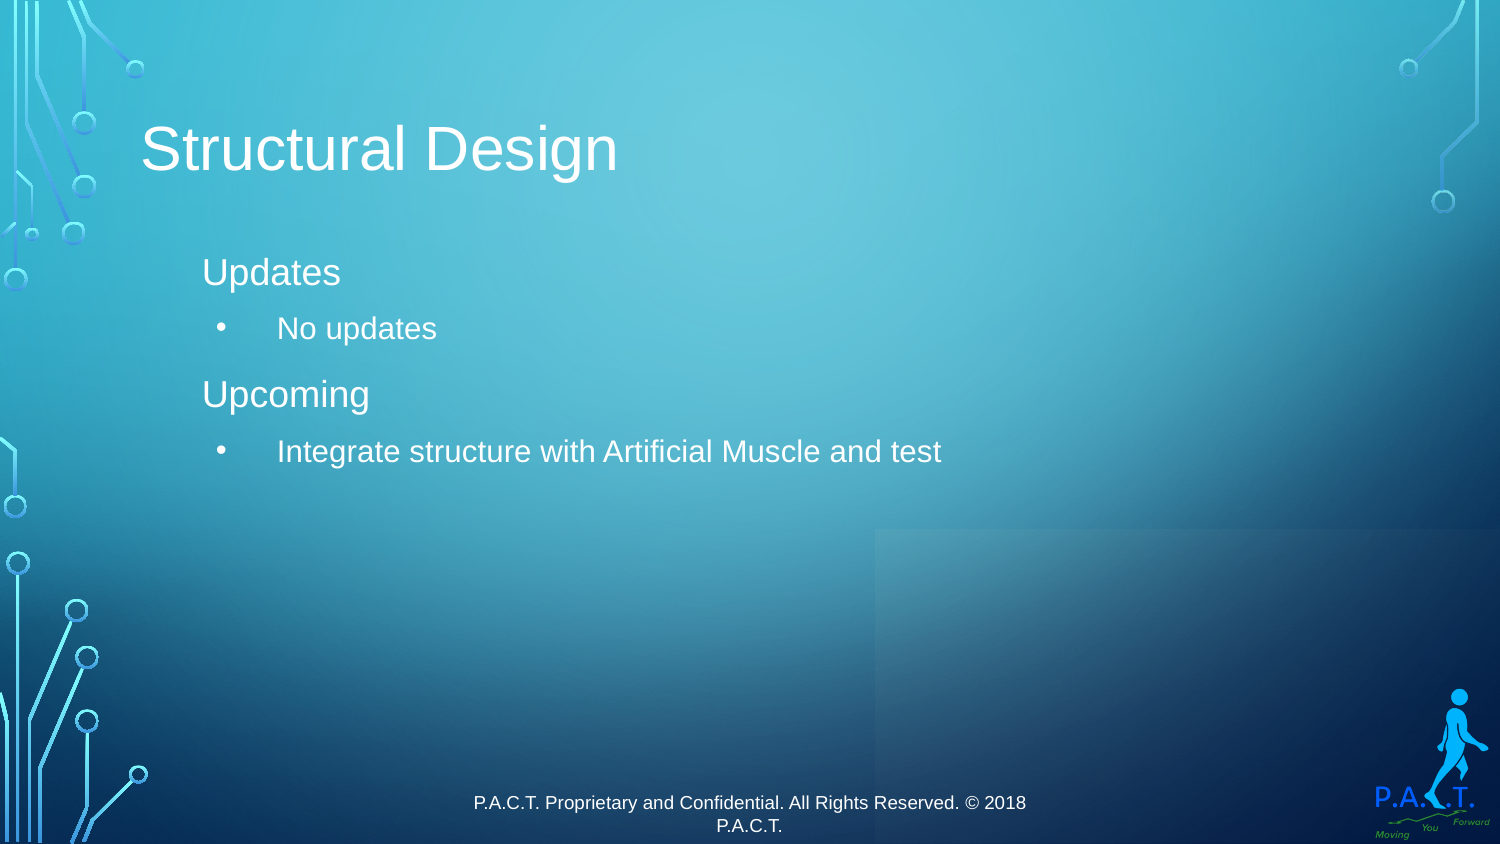

# Structural Design
Updates
No updates
Upcoming
Integrate structure with Artificial Muscle and test